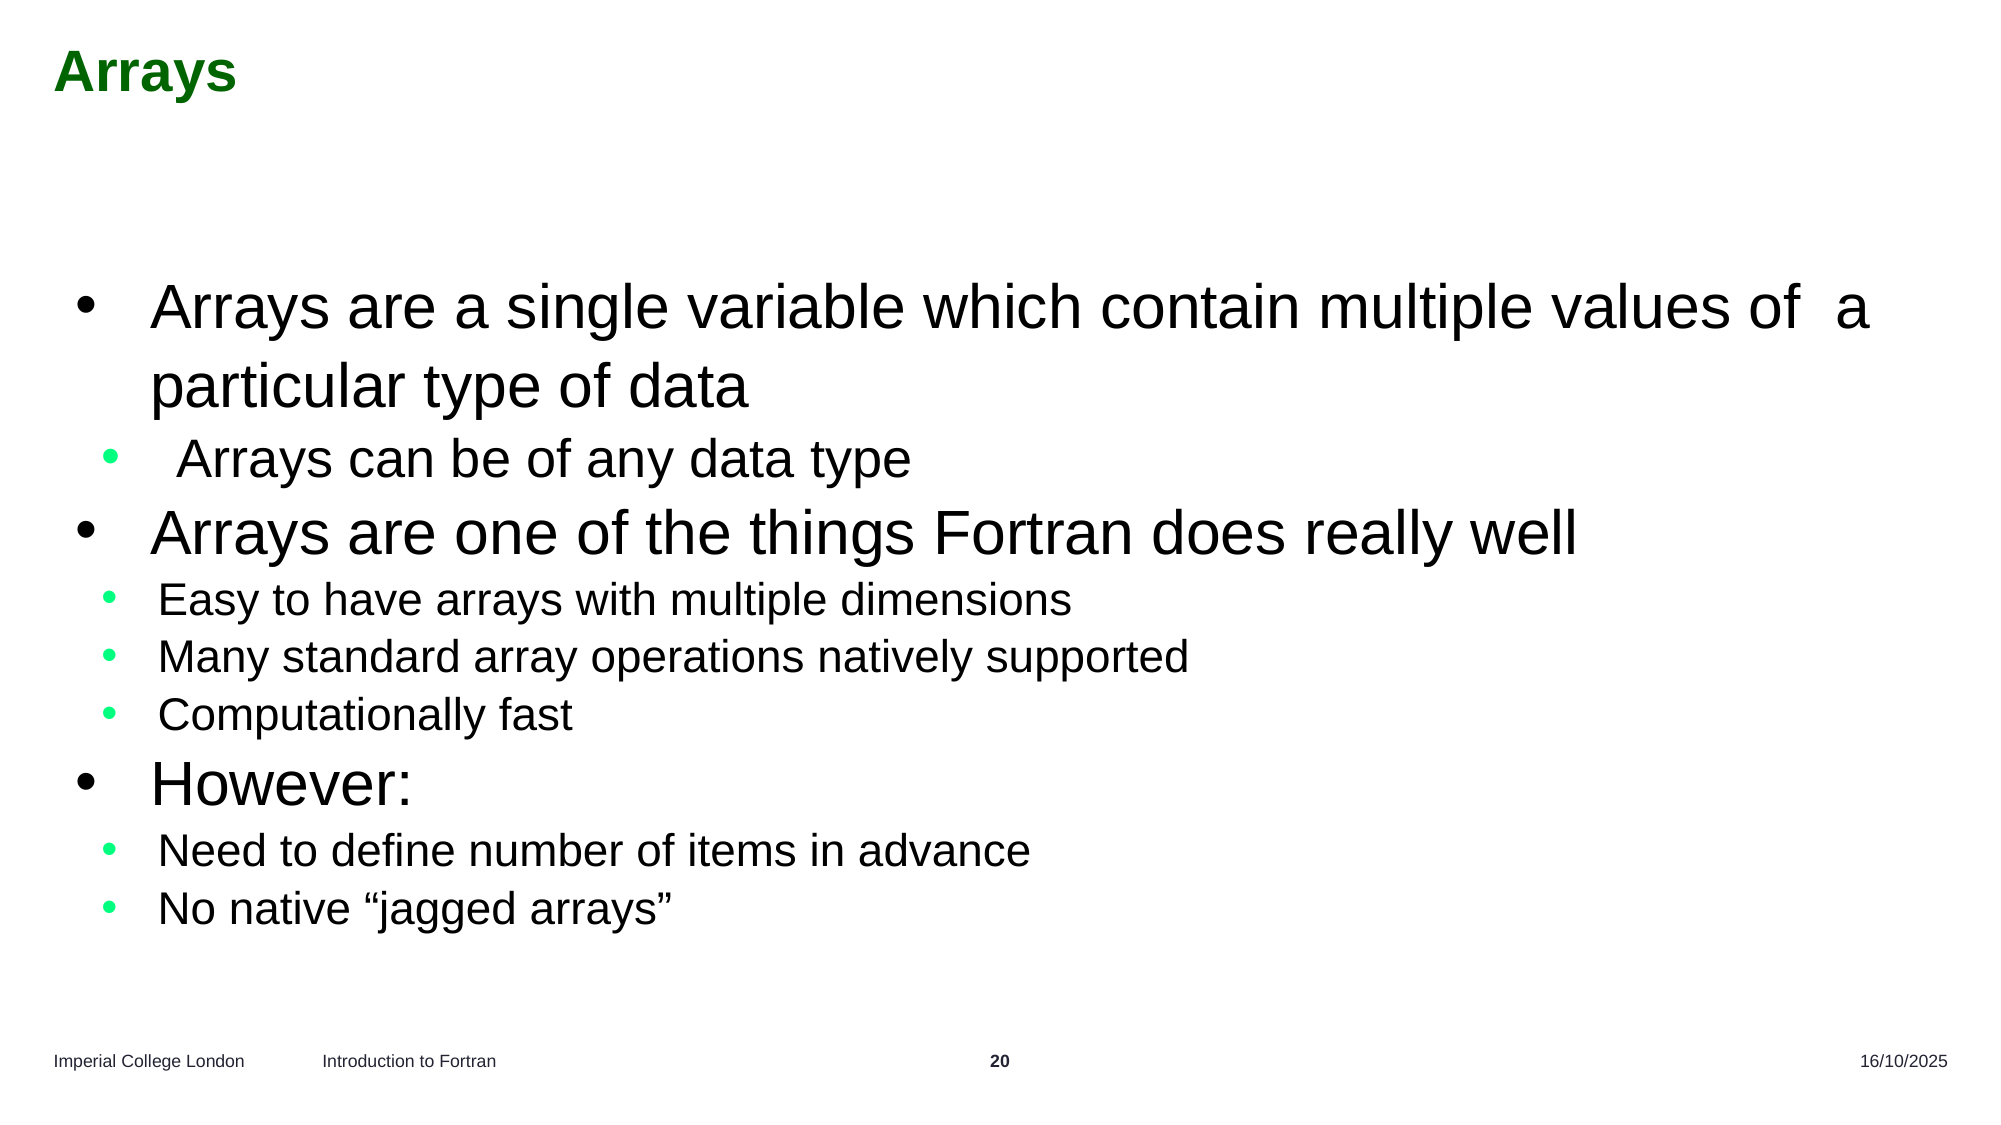

# Arrays
Arrays are a single variable which contain multiple values of  a particular type of data
Arrays can be of any data type
Arrays are one of the things Fortran does really well
Easy to have arrays with multiple dimensions
Many standard array operations natively supported
Computationally fast
However:
Need to define number of items in advance
No native “jagged arrays”

Introduction to Fortran
20
16/10/2025